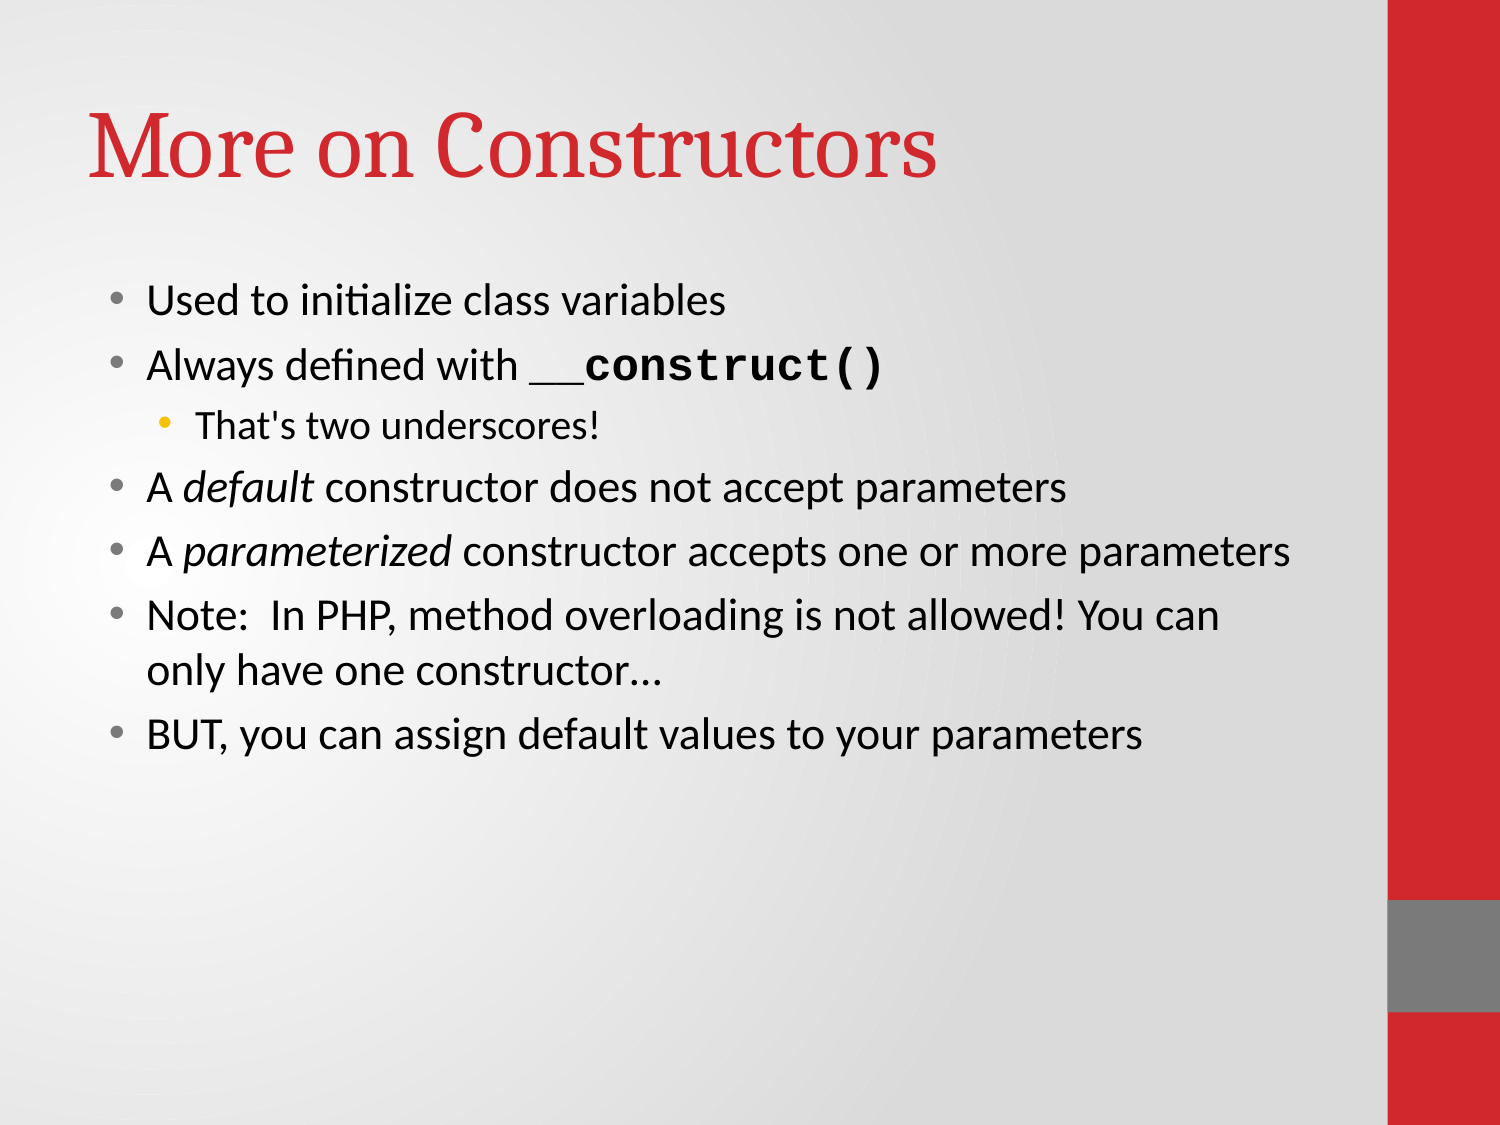

# More on Constructors
Used to initialize class variables
Always defined with __construct()
That's two underscores!
A default constructor does not accept parameters
A parameterized constructor accepts one or more parameters
Note:  In PHP, method overloading is not allowed! You can only have one constructor…
BUT, you can assign default values to your parameters